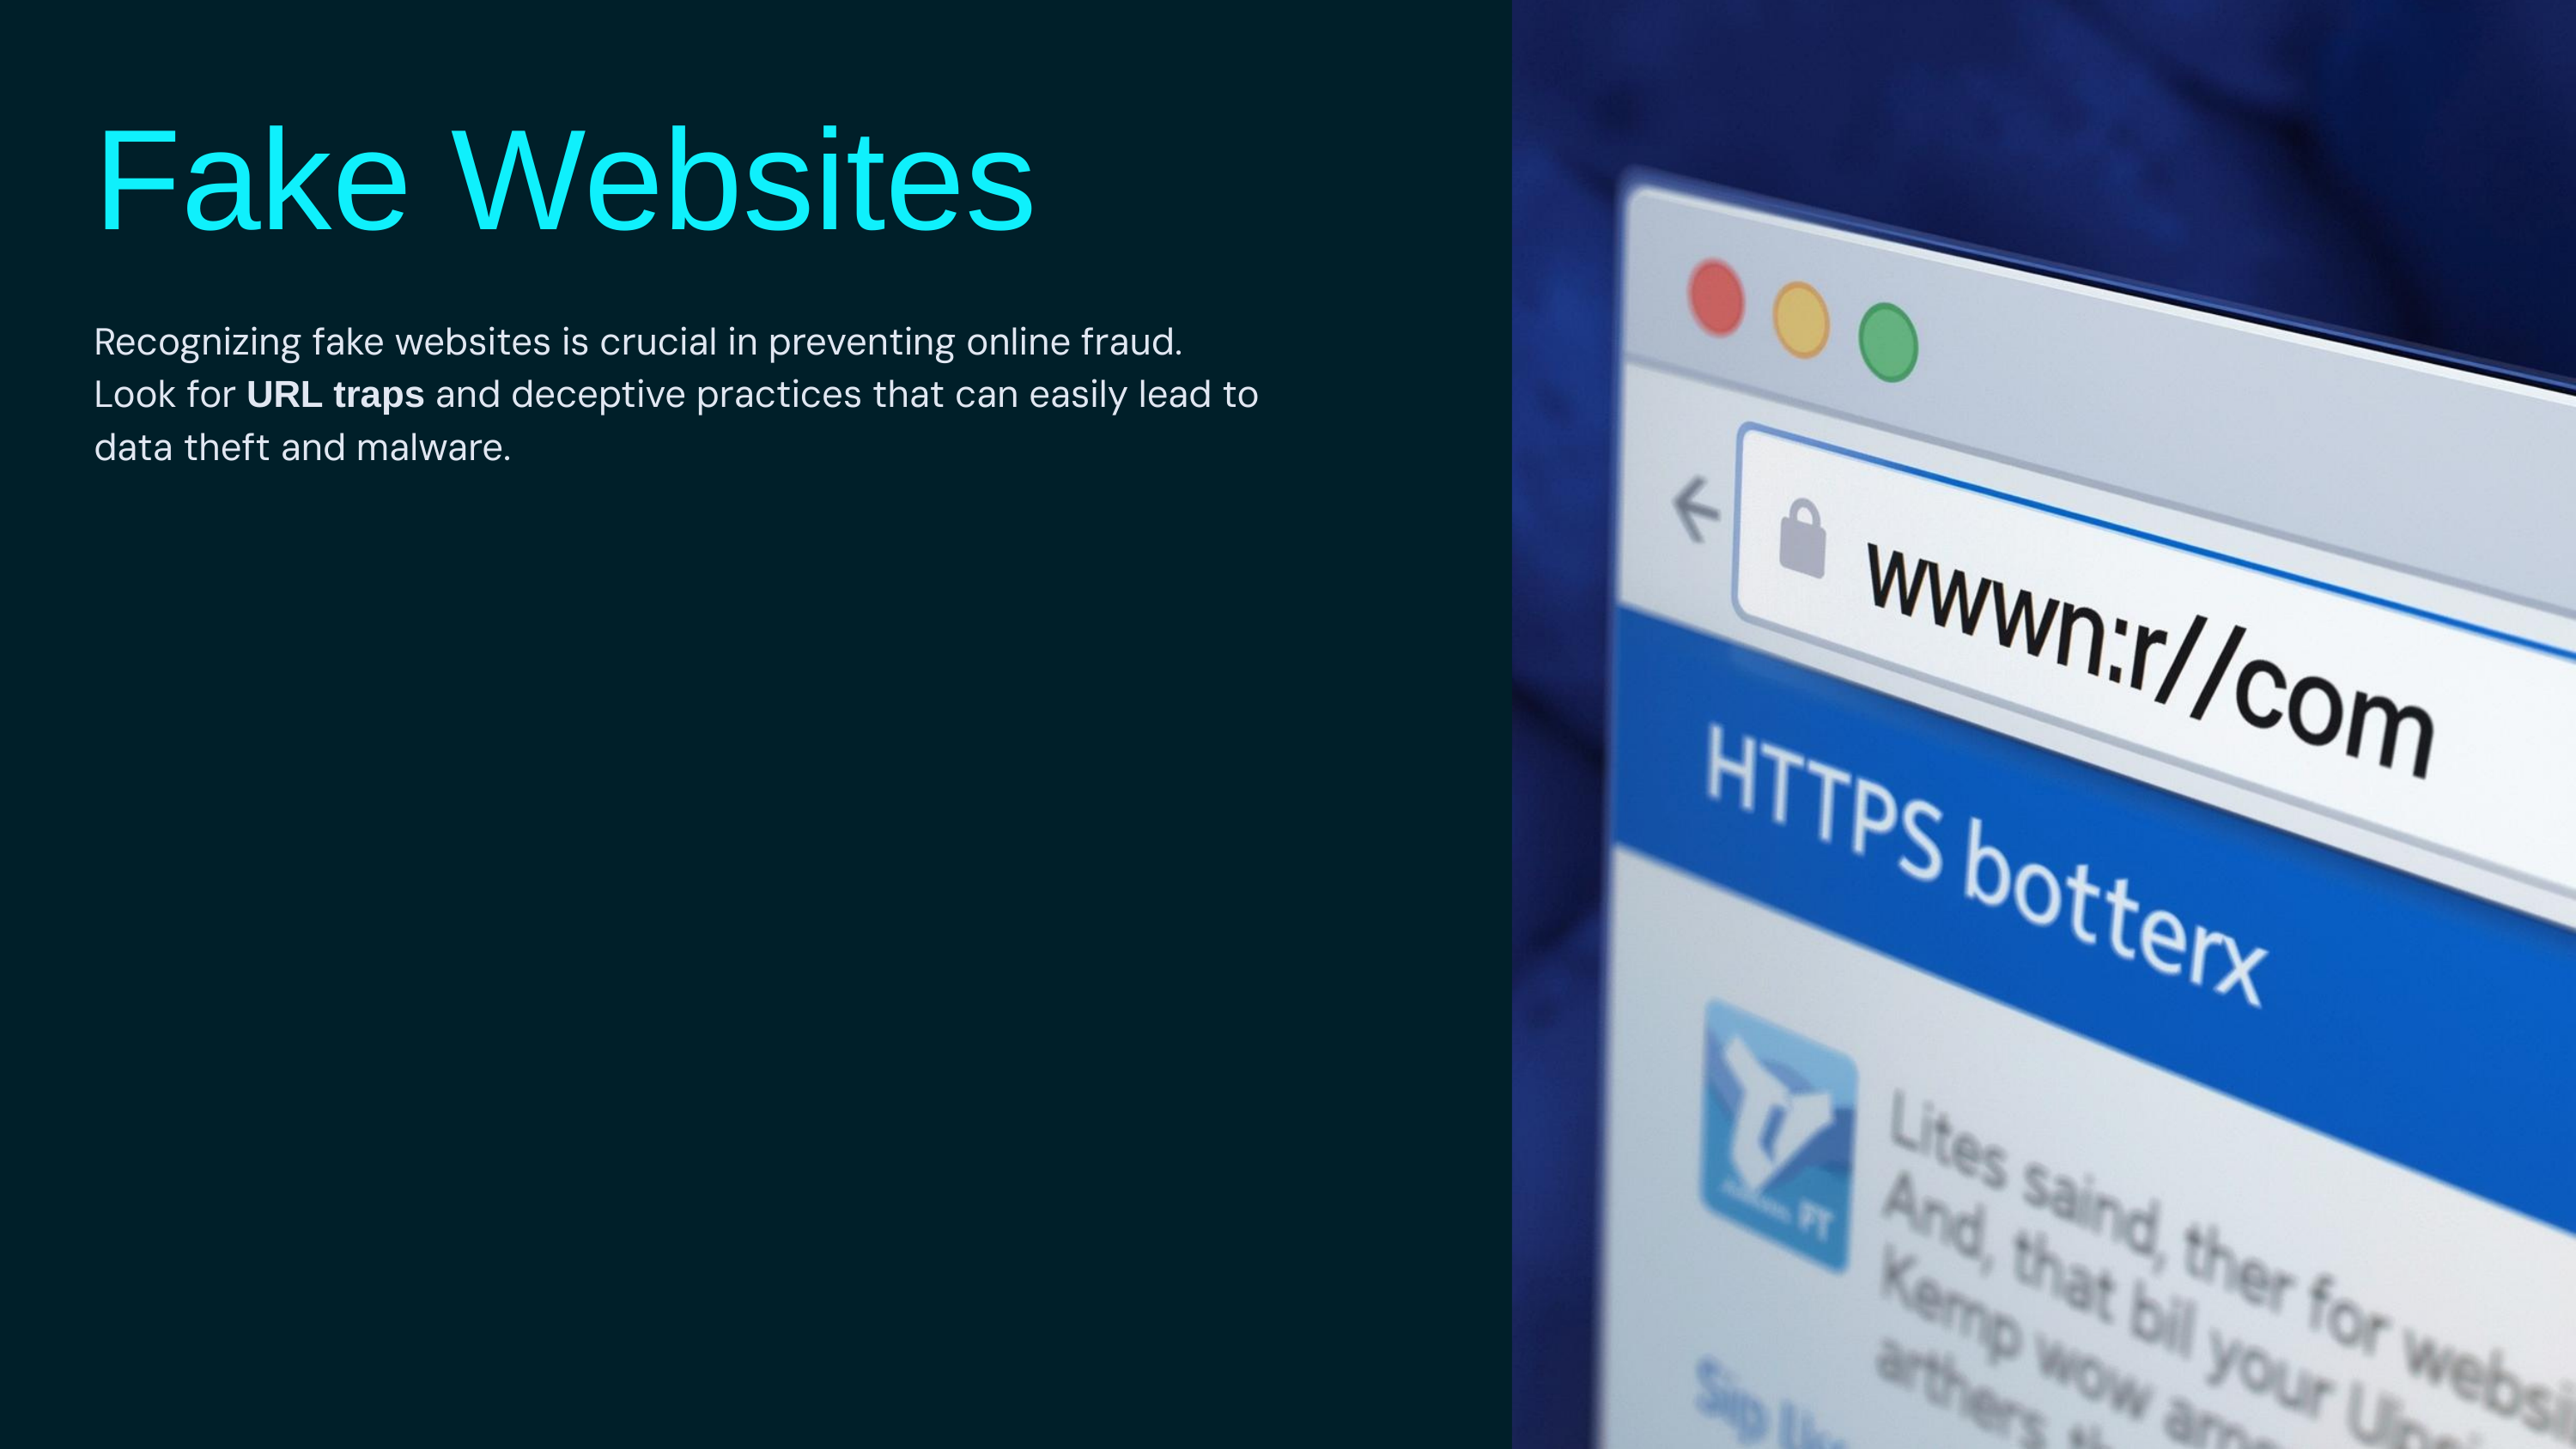

Fake Websites
Recognizing fake websites is crucial in preventing online fraud. Look for URL traps and deceptive practices that can easily lead to data theft and malware.